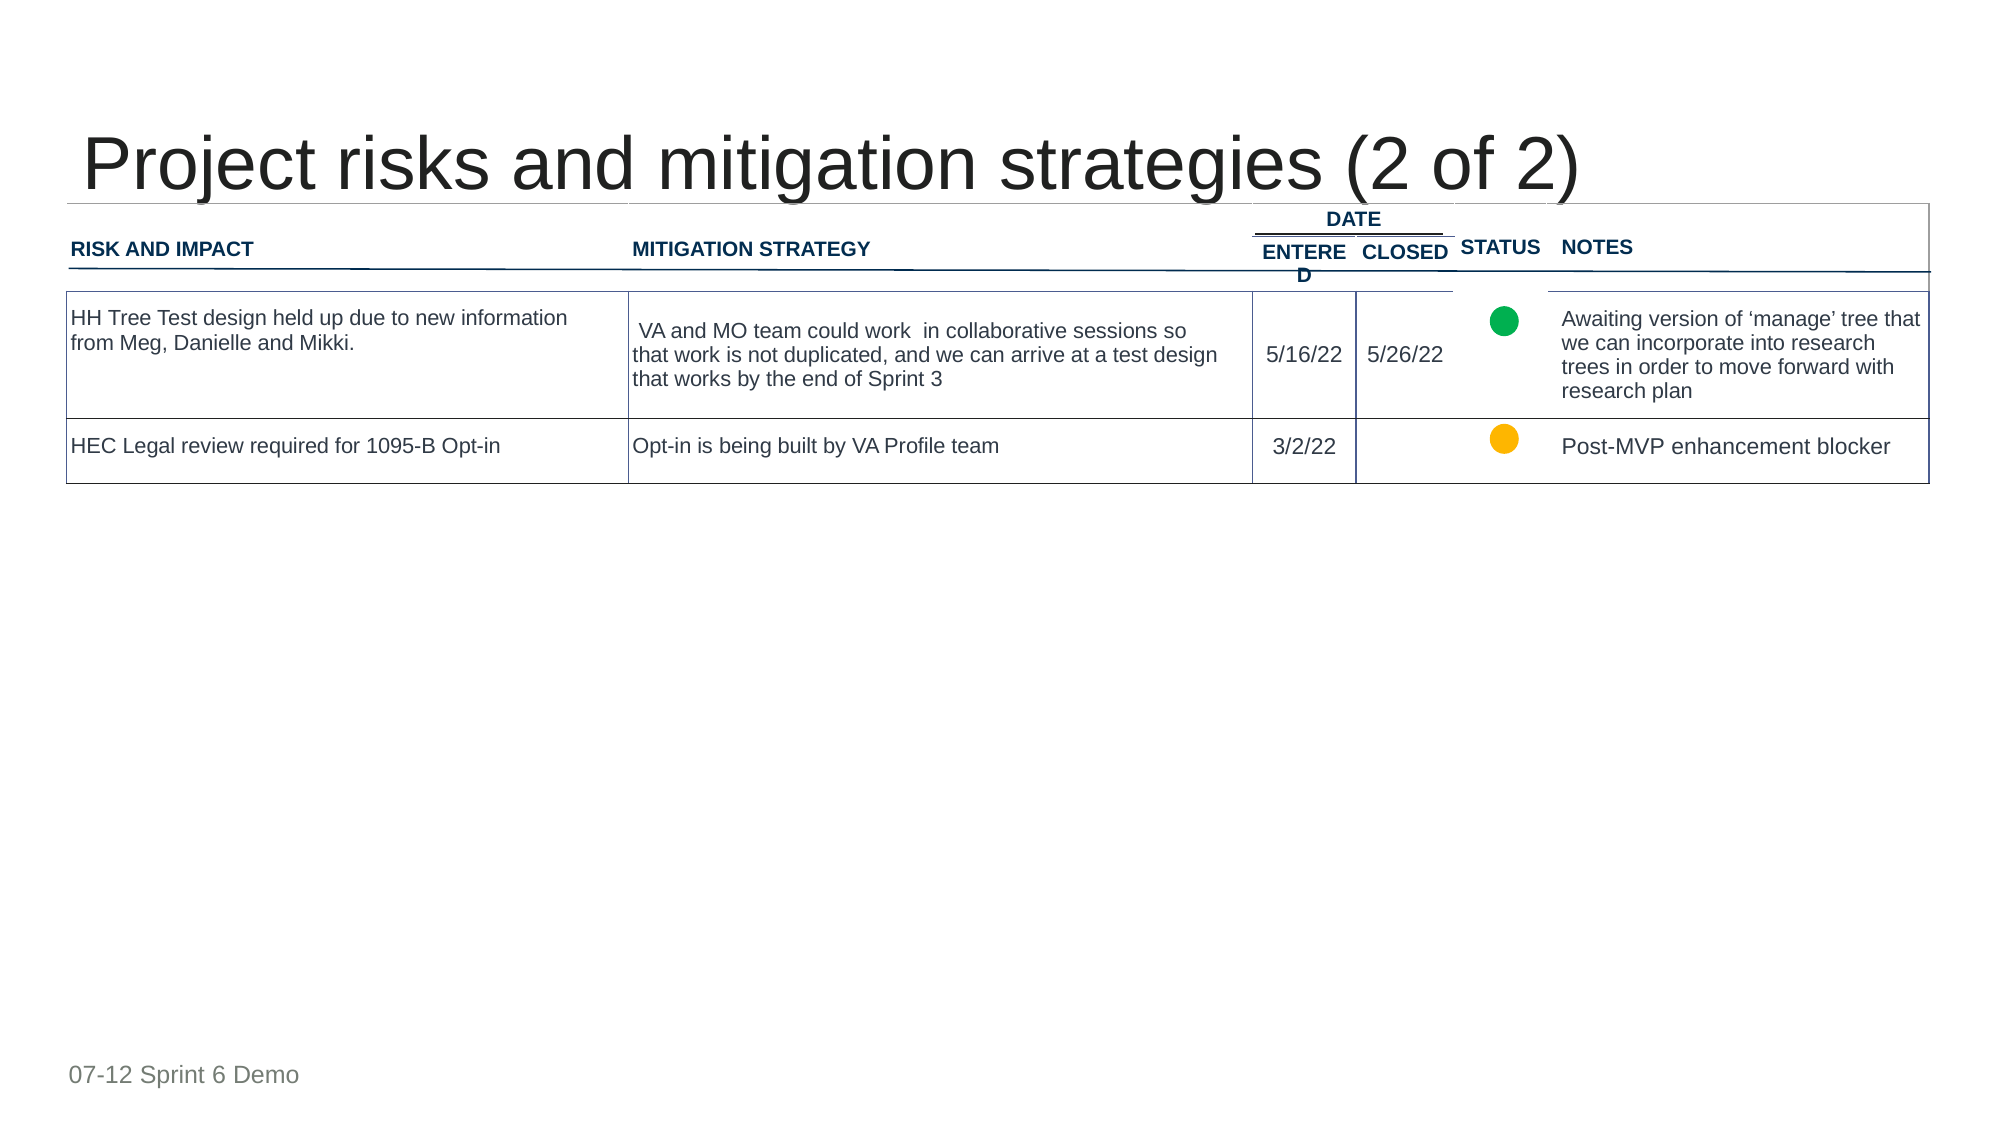

# Project risks and mitigation strategies (2 of 2)
| RISK AND IMPACT | MITIGATION STRATEGY | DATE |  | STATUS | NOTES |
| --- | --- | --- | --- | --- | --- |
|  |  | ENTERED | CLOSED |  |  |
| HH Tree Test design held up due to new information from Meg, Danielle and Mikki. | VA and MO team could work in collaborative sessions so that work is not duplicated, and we can arrive at a test design that works by the end of Sprint 3 | 5/16/22 | 5/26/22 |  | Awaiting version of ‘manage’ tree that we can incorporate into research trees in order to move forward with research plan |
| HEC Legal review required for 1095-B Opt-in | Opt-in is being built by VA Profile team | 3/2/22 |  |  | Post-MVP enhancement blocker |

07-12 Sprint 6 Demo